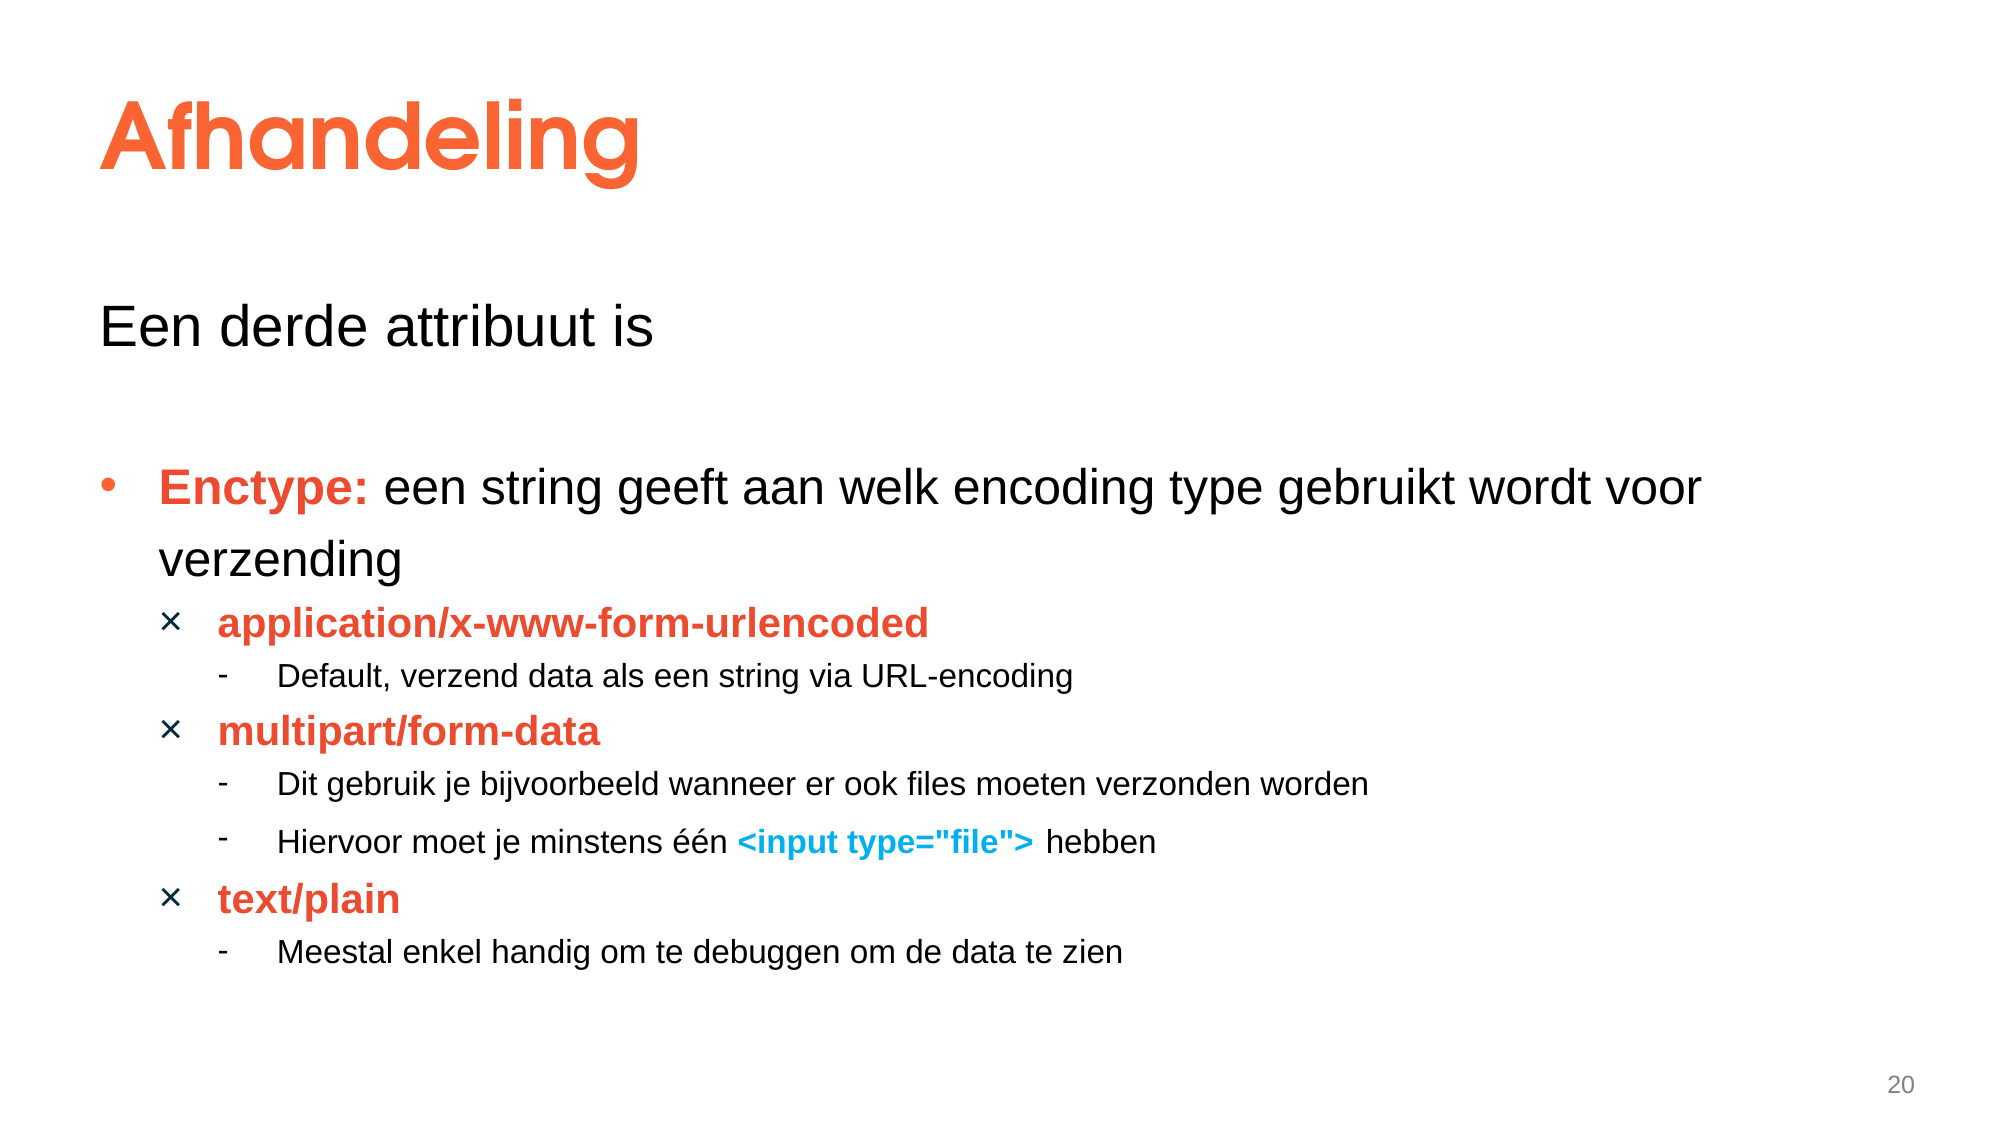

# Afhandeling
Een derde attribuut is

Enctype: een string geeft aan welk encoding type gebruikt wordt voor verzending
application/x-www-form-urlencoded
Default, verzend data als een string via URL-encoding
multipart/form-data
Dit gebruik je bijvoorbeeld wanneer er ook files moeten verzonden worden
Hiervoor moet je minstens één <input type="file"> hebben
text/plain
Meestal enkel handig om te debuggen om de data te zien

20